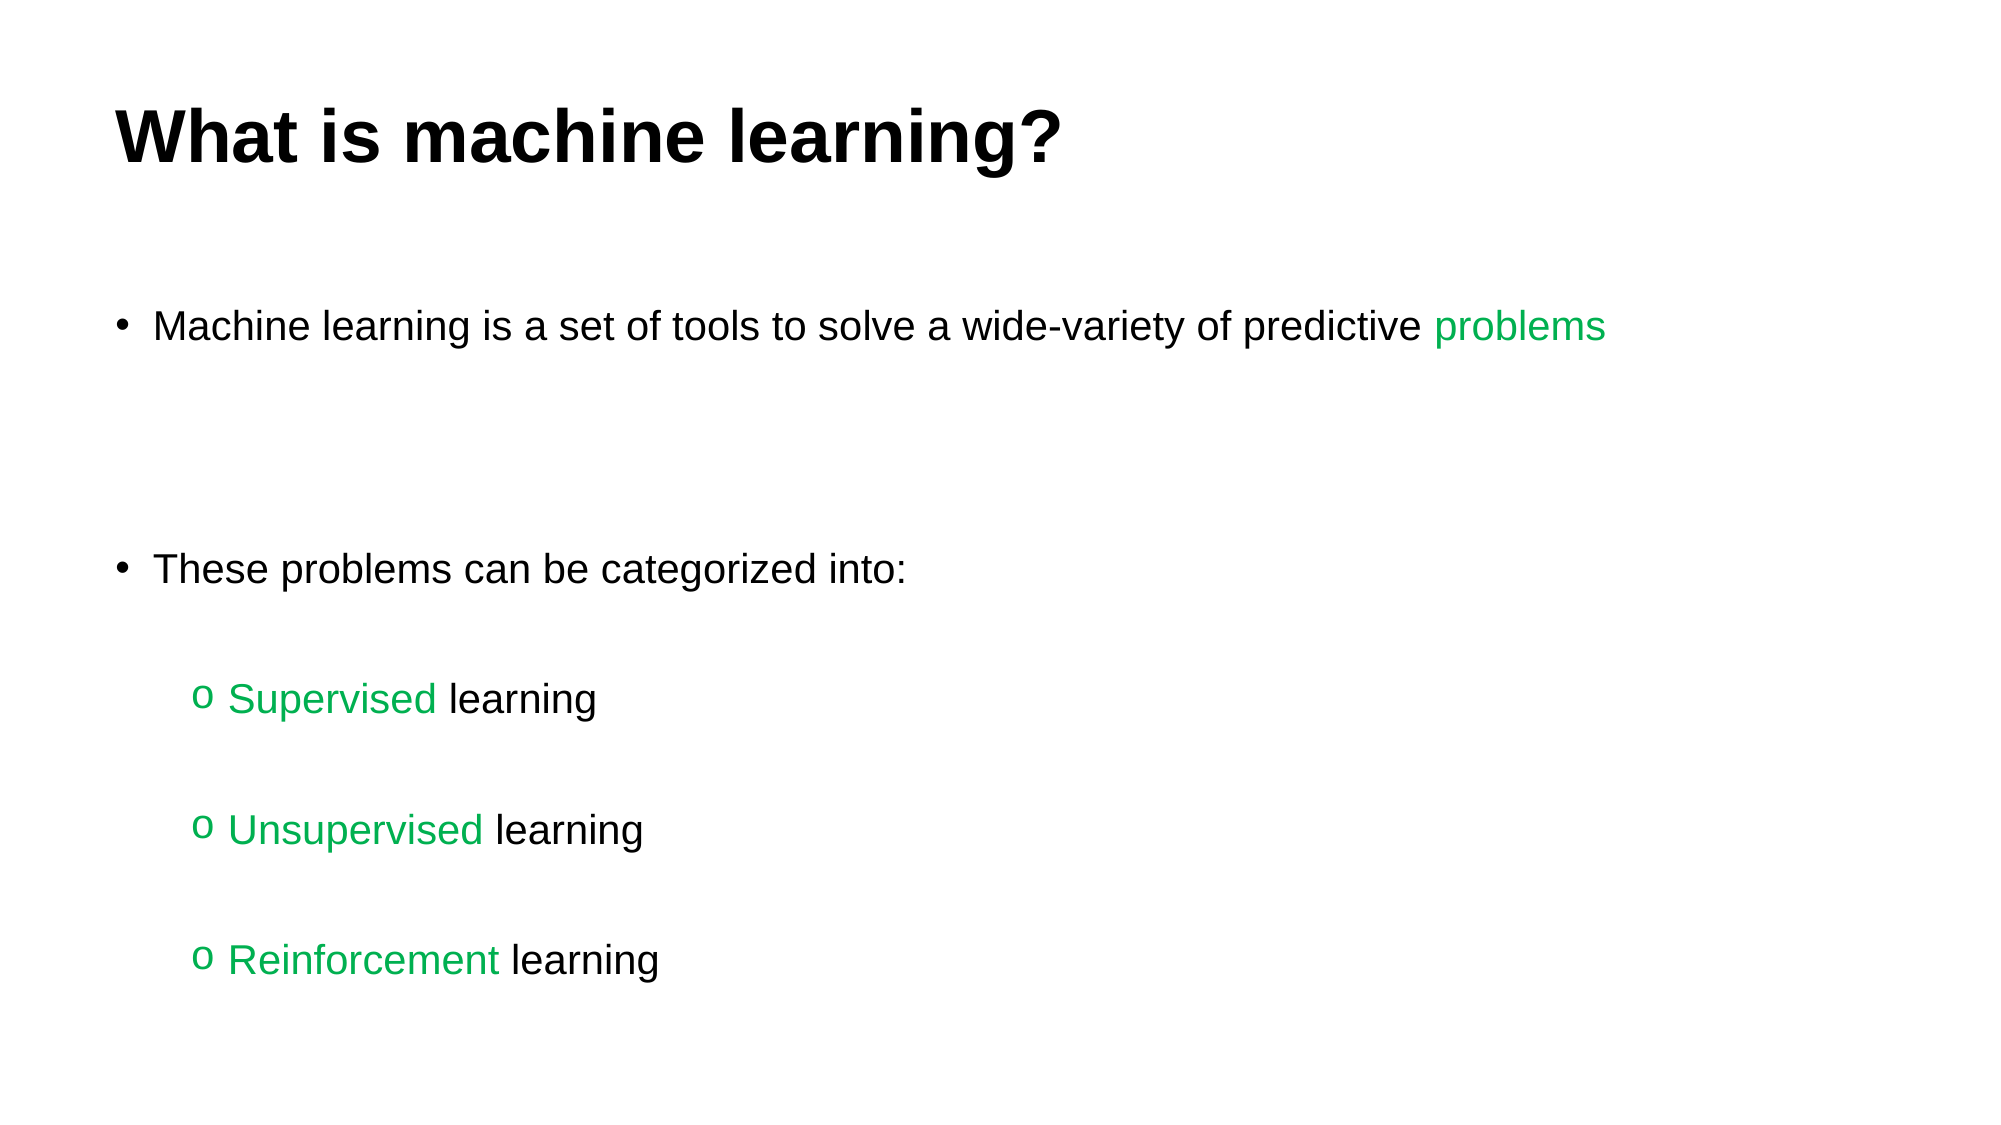

# What is machine learning?
Machine learning is a set of tools to solve a wide-variety of predictive problems

These problems can be categorized into:
Supervised learning
Unsupervised learning
Reinforcement learning